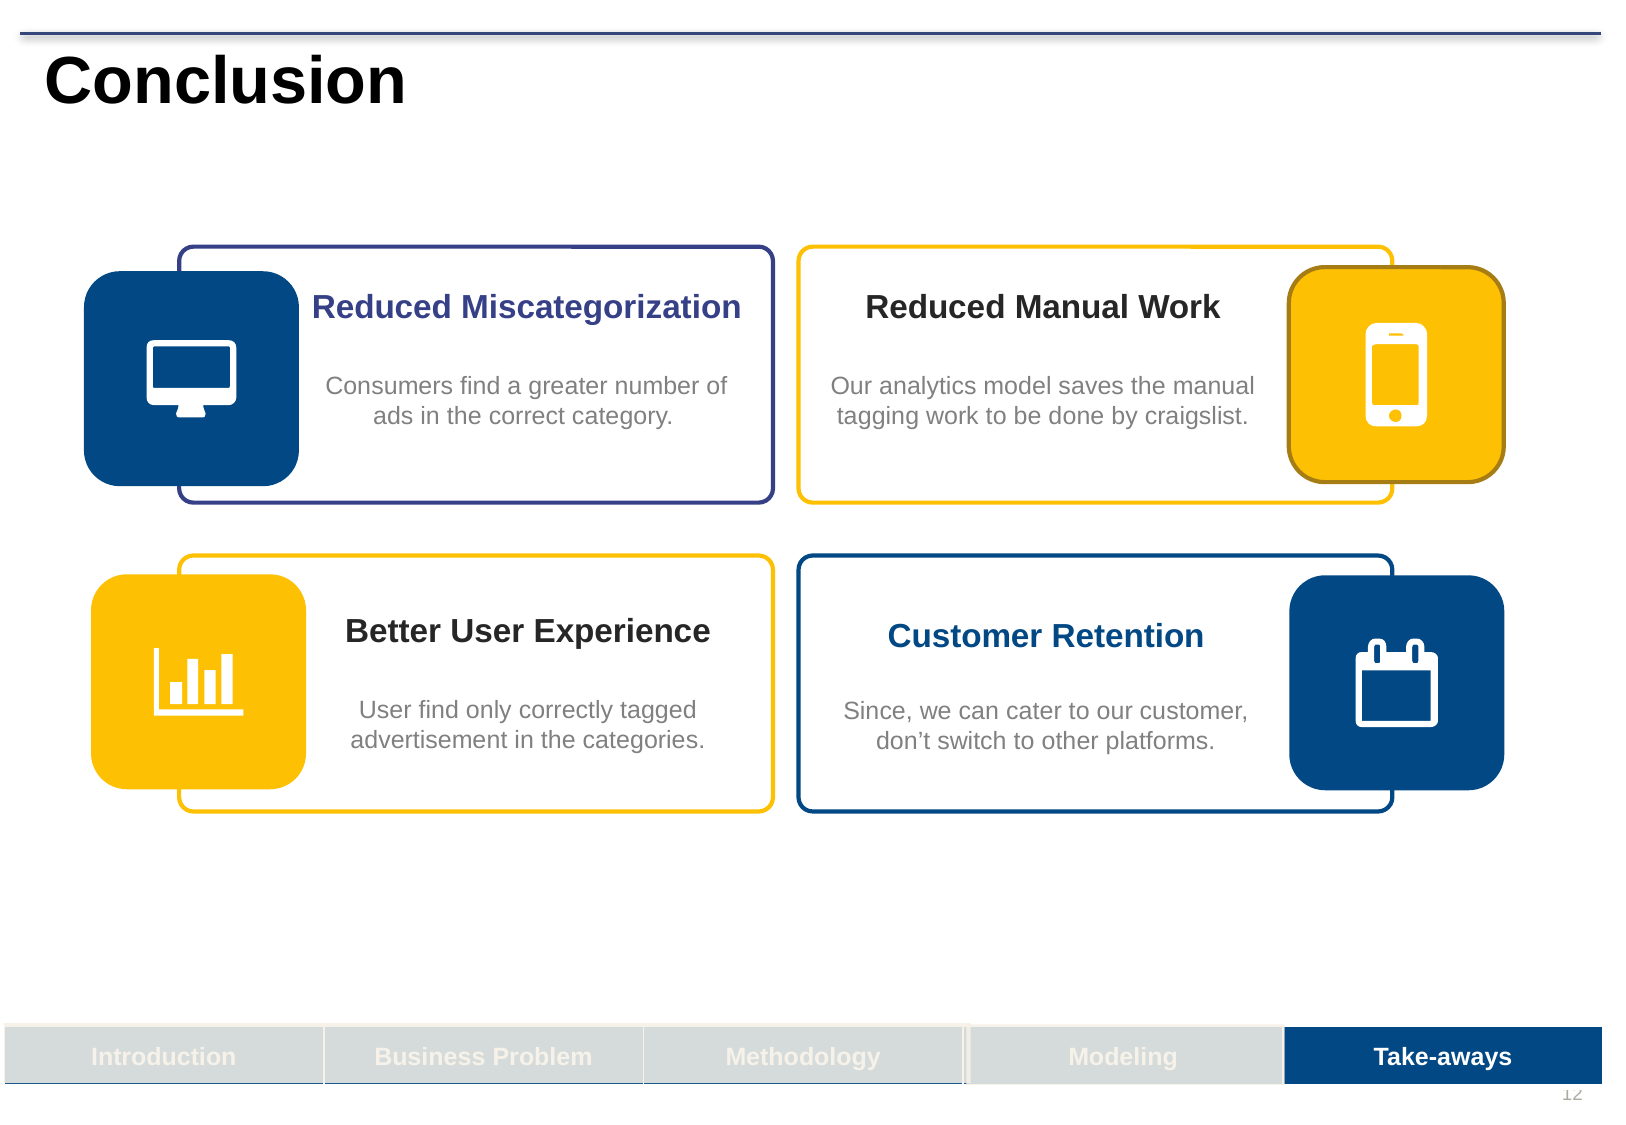

Conclusion

Reduced Miscategorization

Consumers find a greater number of ads in the correct category.
Reduced Manual Work

Our analytics model saves the manual tagging work to be done by craigslist.

Better User Experience

User find only correctly tagged advertisement in the categories.
Customer Retention

Since, we can cater to our customer, don’t switch to other platforms.

| Introduction | Business Problem | Methodology | Modeling | Take-aways |
| --- | --- | --- | --- | --- |